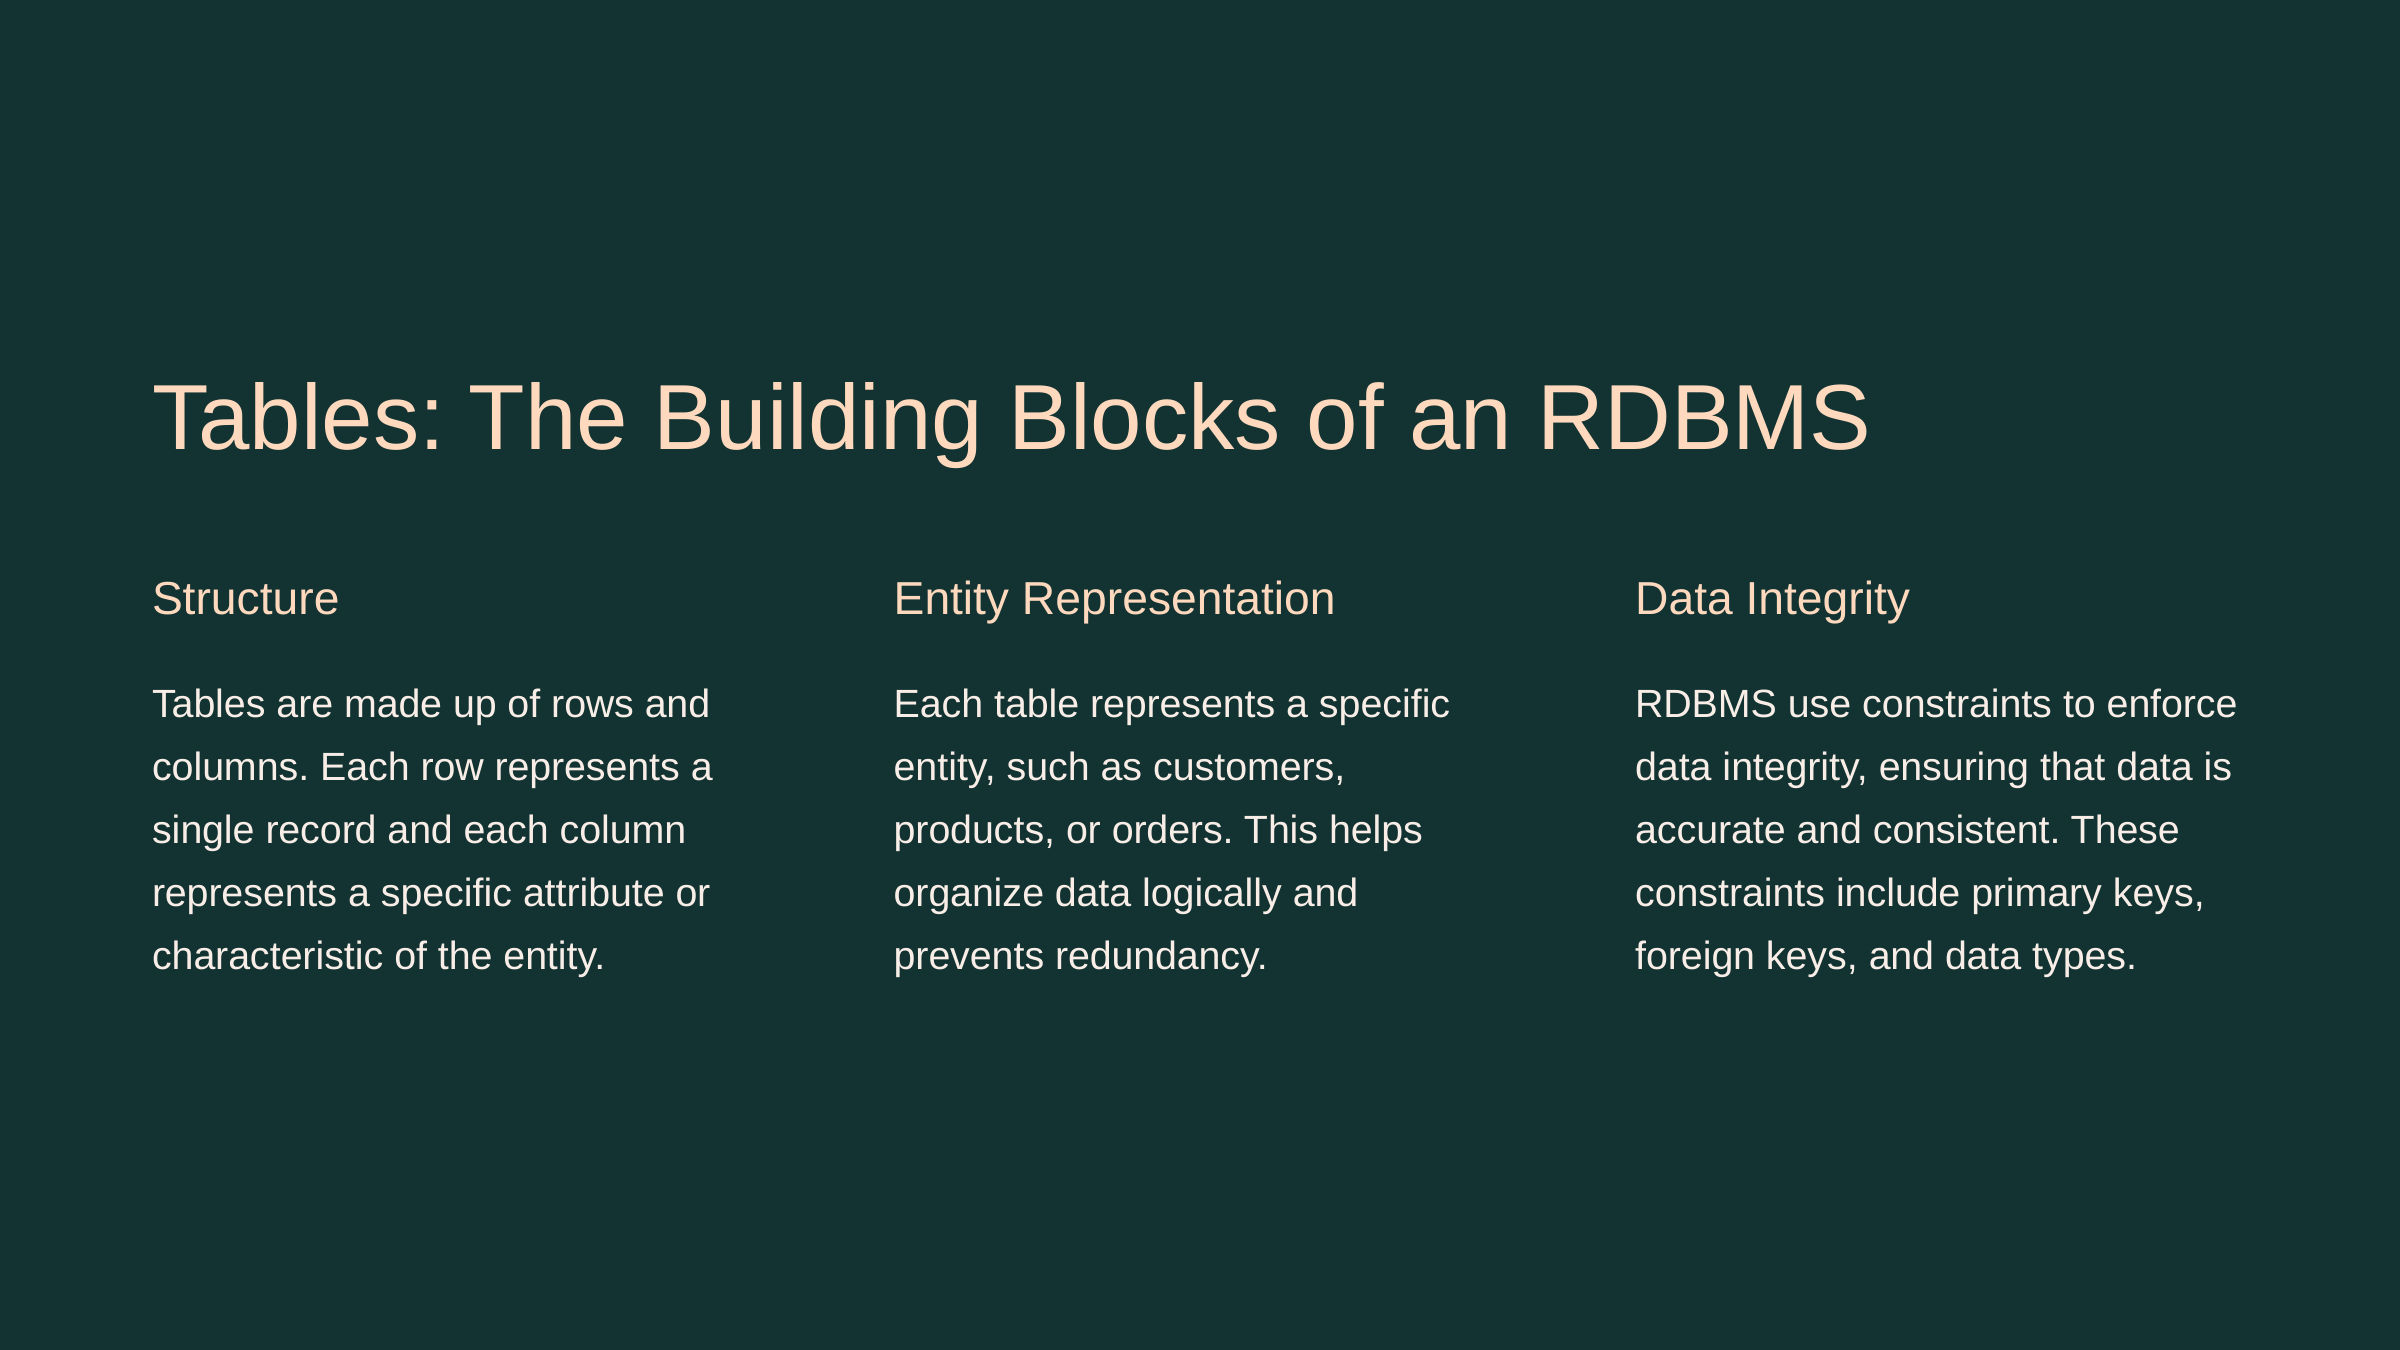

Tables: The Building Blocks of an RDBMS
Structure
Entity Representation
Data Integrity
Tables are made up of rows and columns. Each row represents a single record and each column represents a specific attribute or characteristic of the entity.
Each table represents a specific entity, such as customers, products, or orders. This helps organize data logically and prevents redundancy.
RDBMS use constraints to enforce data integrity, ensuring that data is accurate and consistent. These constraints include primary keys, foreign keys, and data types.